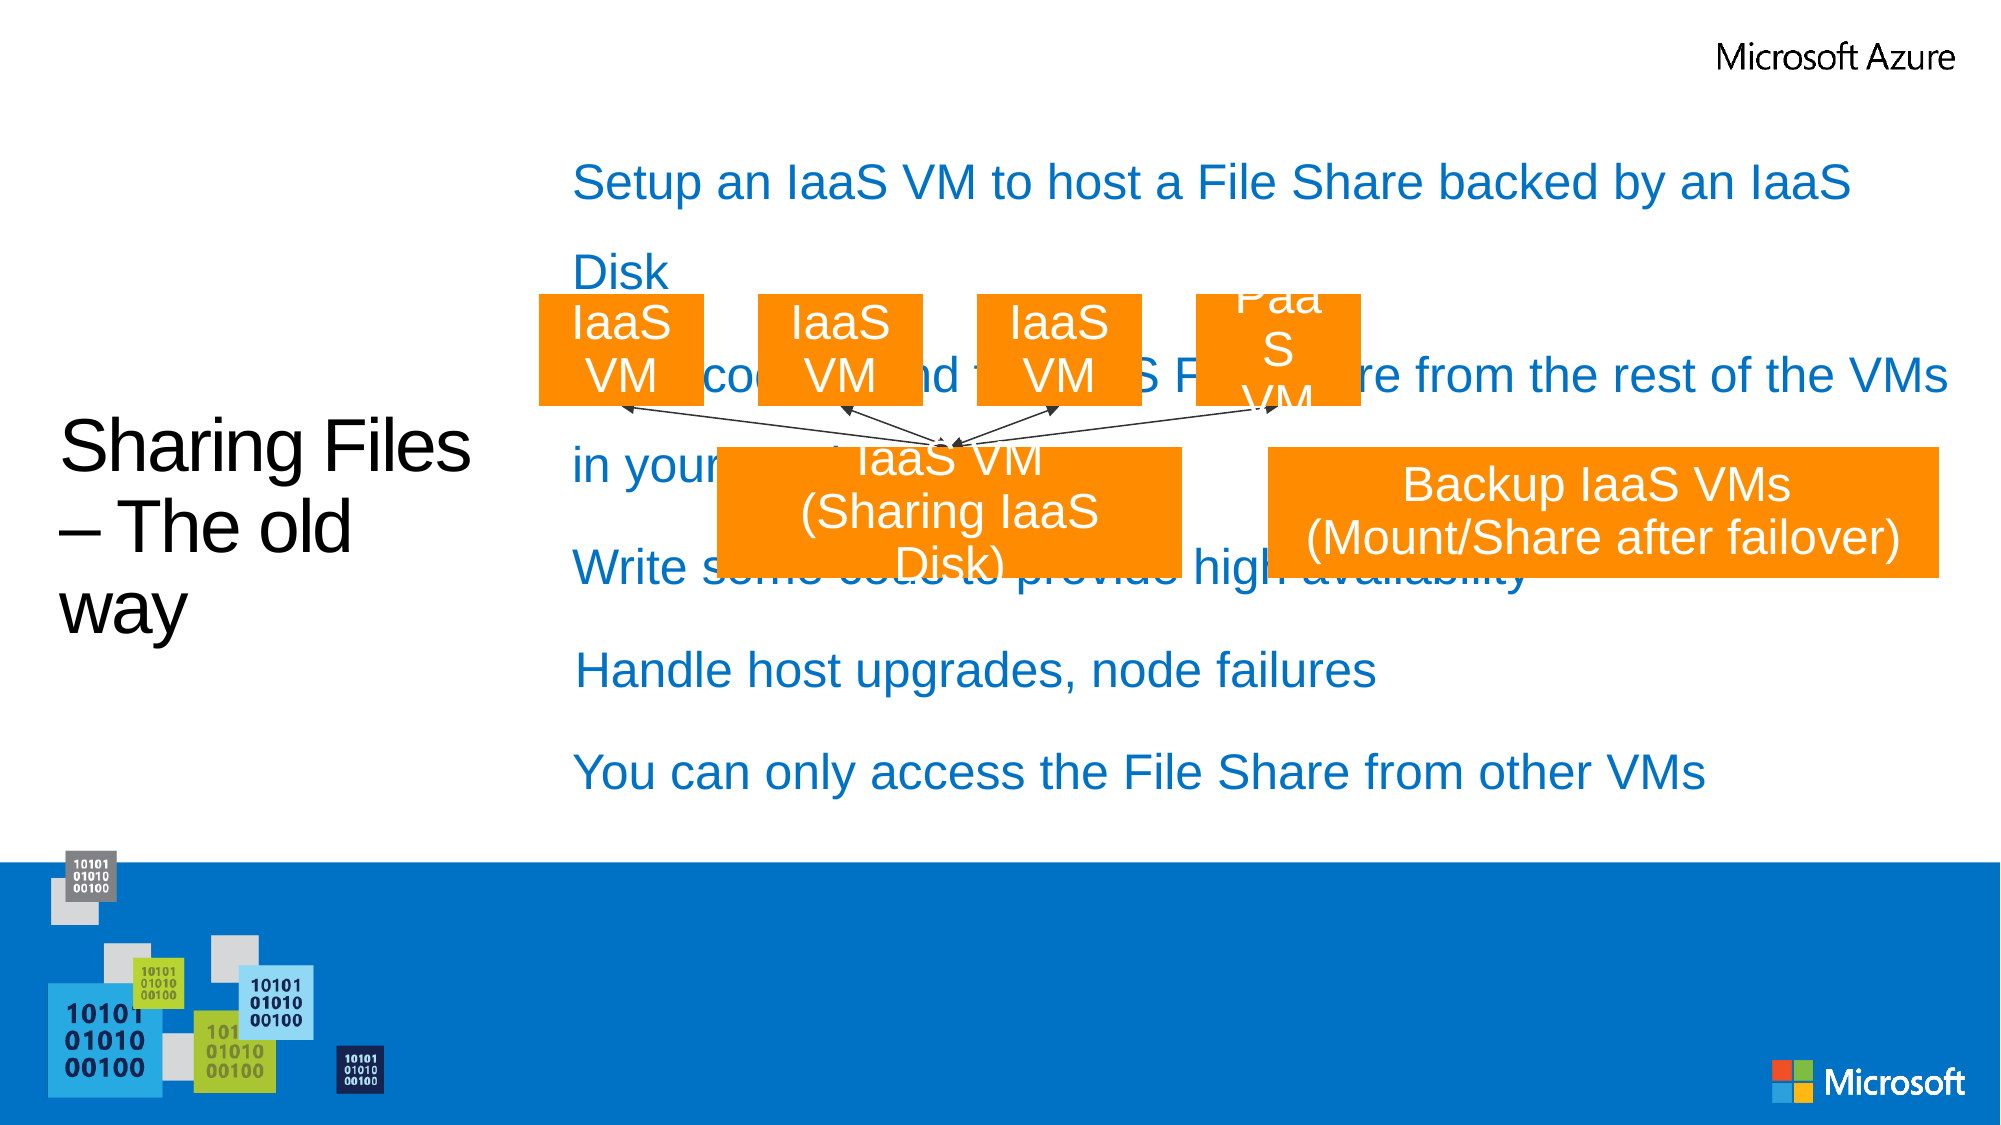

Setup an IaaS VM to host a File Share backed by an IaaS Disk
Write code to find the IaaS File Share from the rest of the VMs in your service.
Write some code to provide high availability
Handle host upgrades, node failures
You can only access the File Share from other VMs
IaaS VM
IaaS VM
IaaS VM
PaaS VM
IaaS VM
(Sharing IaaS Disk)
Backup IaaS VMs
(Mount/Share after failover)
# Sharing Files – The old way